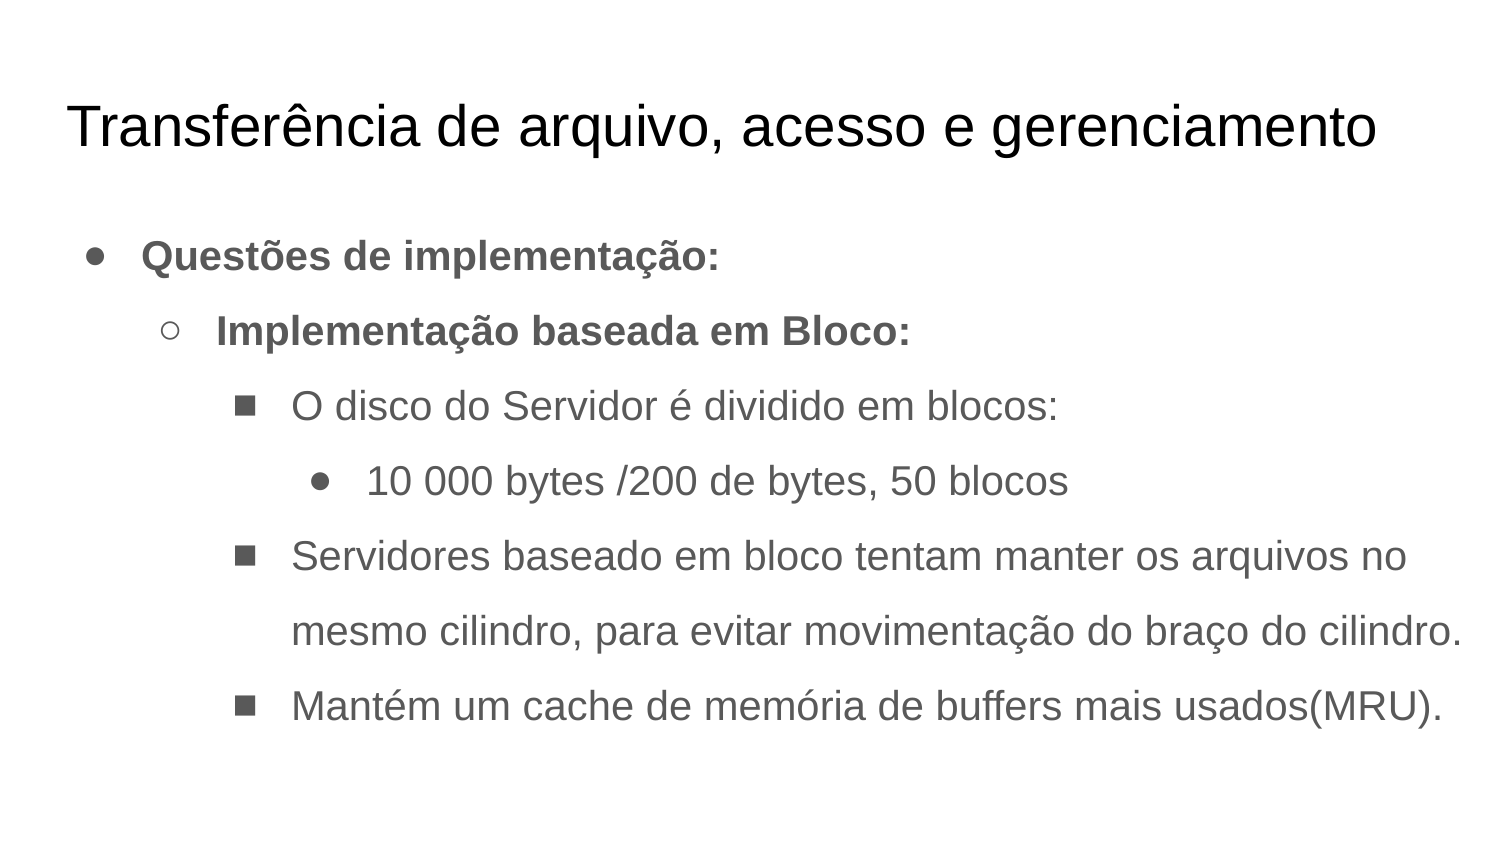

# Transferência de arquivo, acesso e gerenciamento
Questões de implementação:
Implementação baseada em Bloco:
O disco do Servidor é dividido em blocos:
10 000 bytes /200 de bytes, 50 blocos
Servidores baseado em bloco tentam manter os arquivos no mesmo cilindro, para evitar movimentação do braço do cilindro.
Mantém um cache de memória de buffers mais usados(MRU).